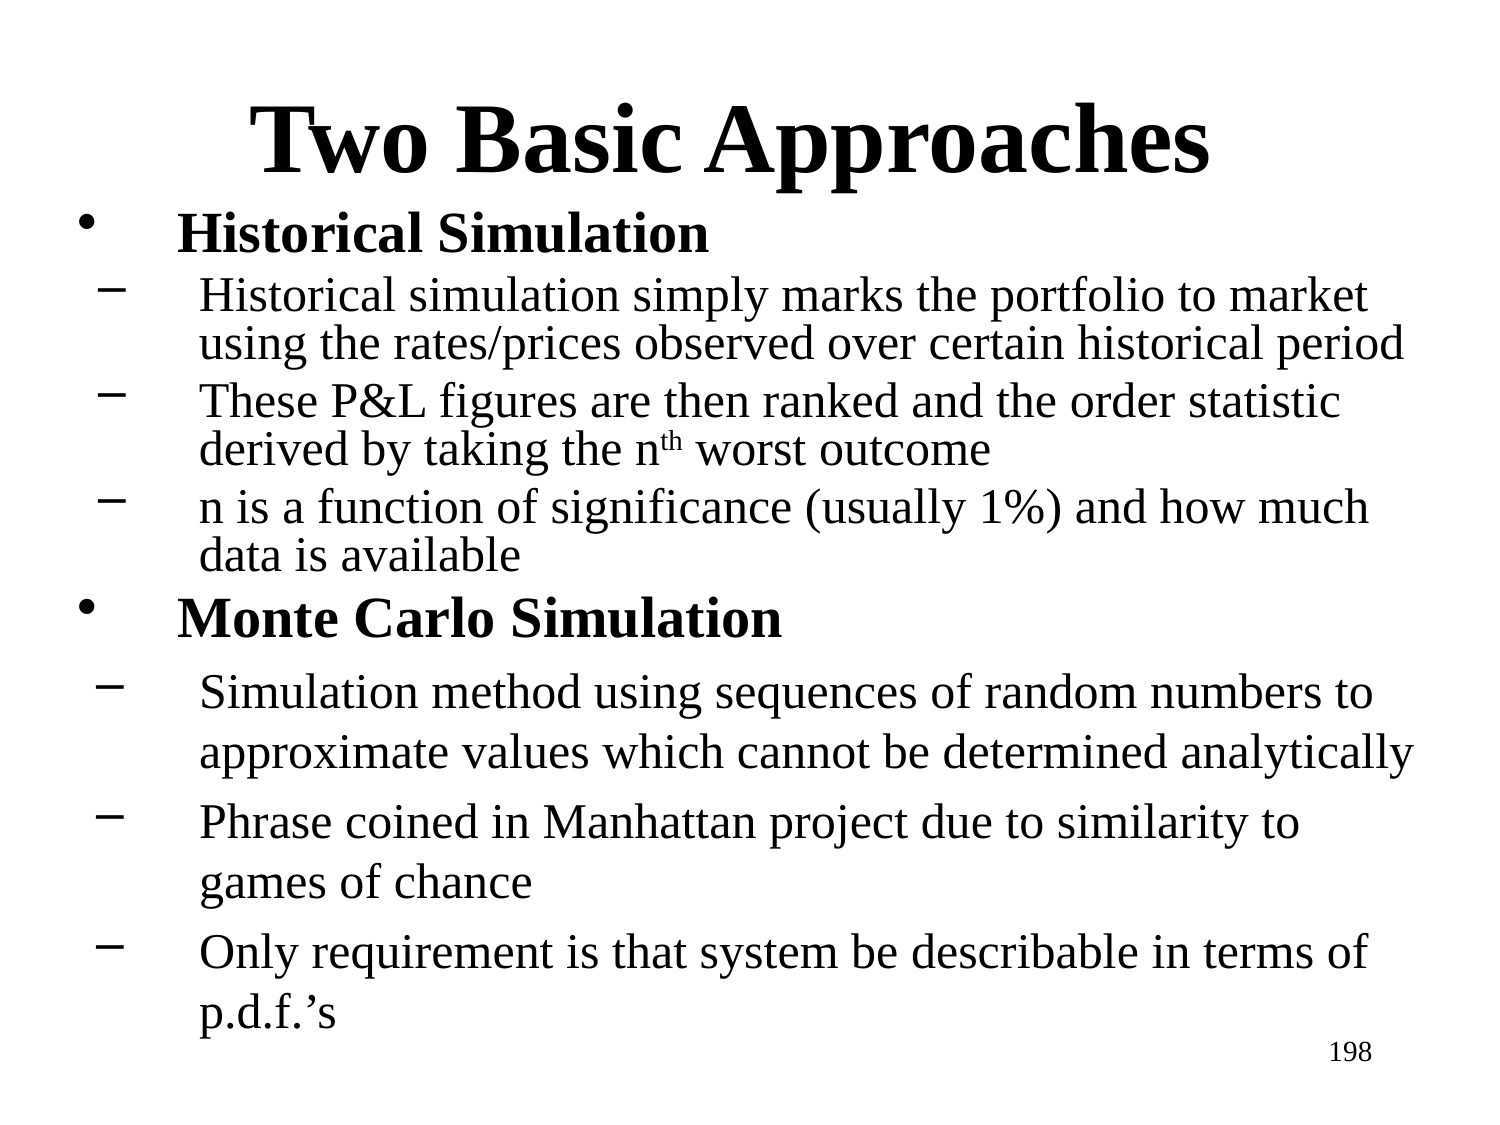

# Two Basic Approaches
Historical Simulation
Historical simulation simply marks the portfolio to market using the rates/prices observed over certain historical period
These P&L figures are then ranked and the order statistic derived by taking the nth worst outcome
n is a function of significance (usually 1%) and how much data is available
Monte Carlo Simulation
Simulation method using sequences of random numbers to approximate values which cannot be determined analytically
Phrase coined in Manhattan project due to similarity to games of chance
Only requirement is that system be describable in terms of p.d.f.’s

198